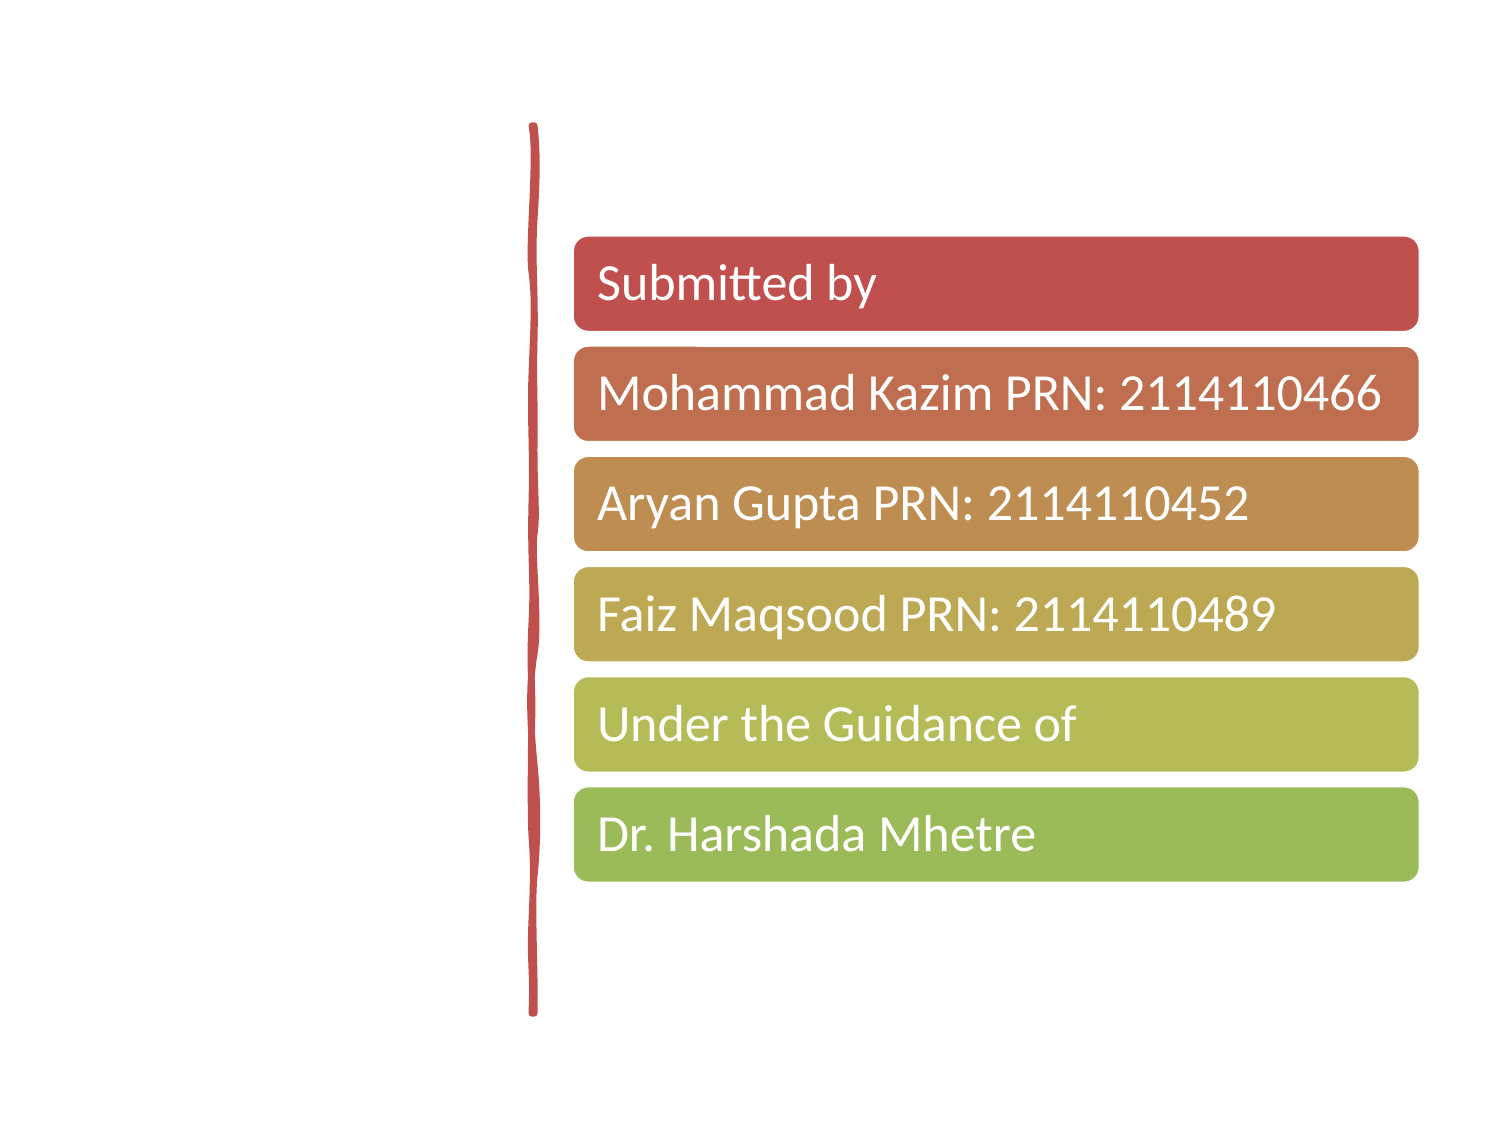

Submitted by
Mohammad Kazim PRN: 2114110466
Aryan Gupta PRN: 2114110452
Faiz Maqsood PRN: 2114110489
Under the Guidance of
Dr. Harshada Mhetre